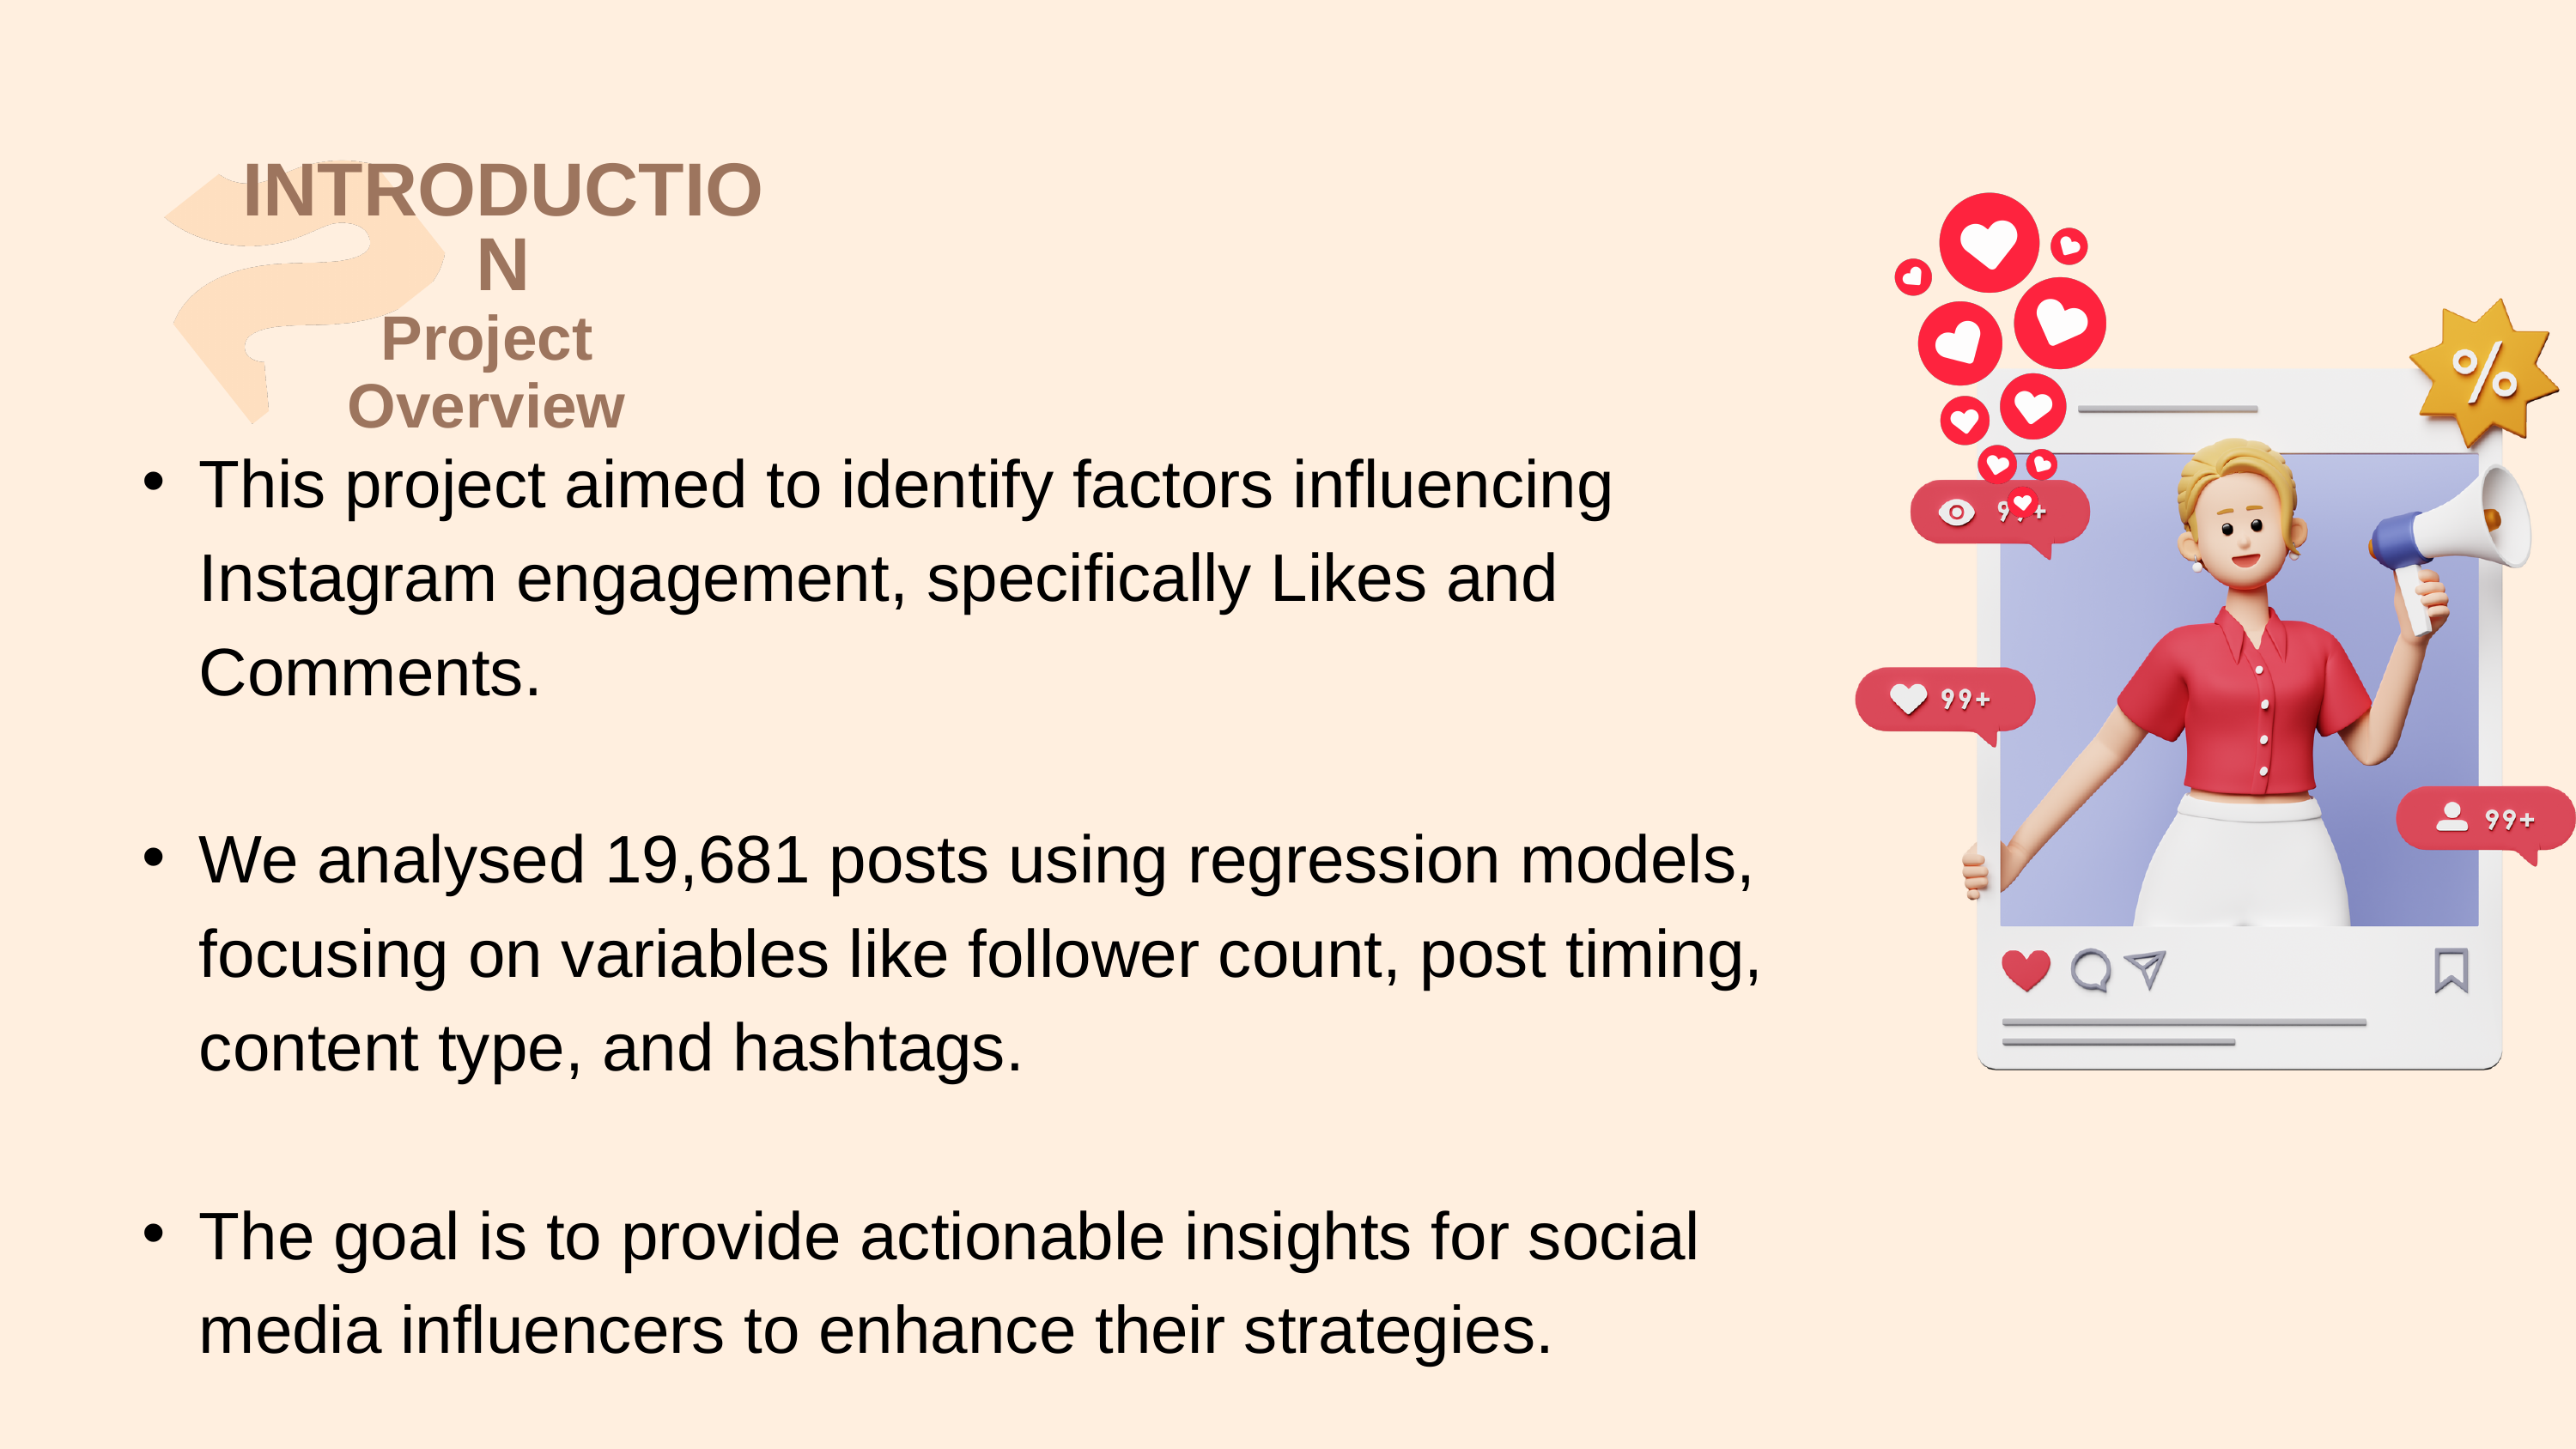

INTRODUCTION

Project Overview
This project aimed to identify factors influencing Instagram engagement, specifically Likes and Comments.

We analysed 19,681 posts using regression models, focusing on variables like follower count, post timing, content type, and hashtags.

The goal is to provide actionable insights for social media influencers to enhance their strategies.